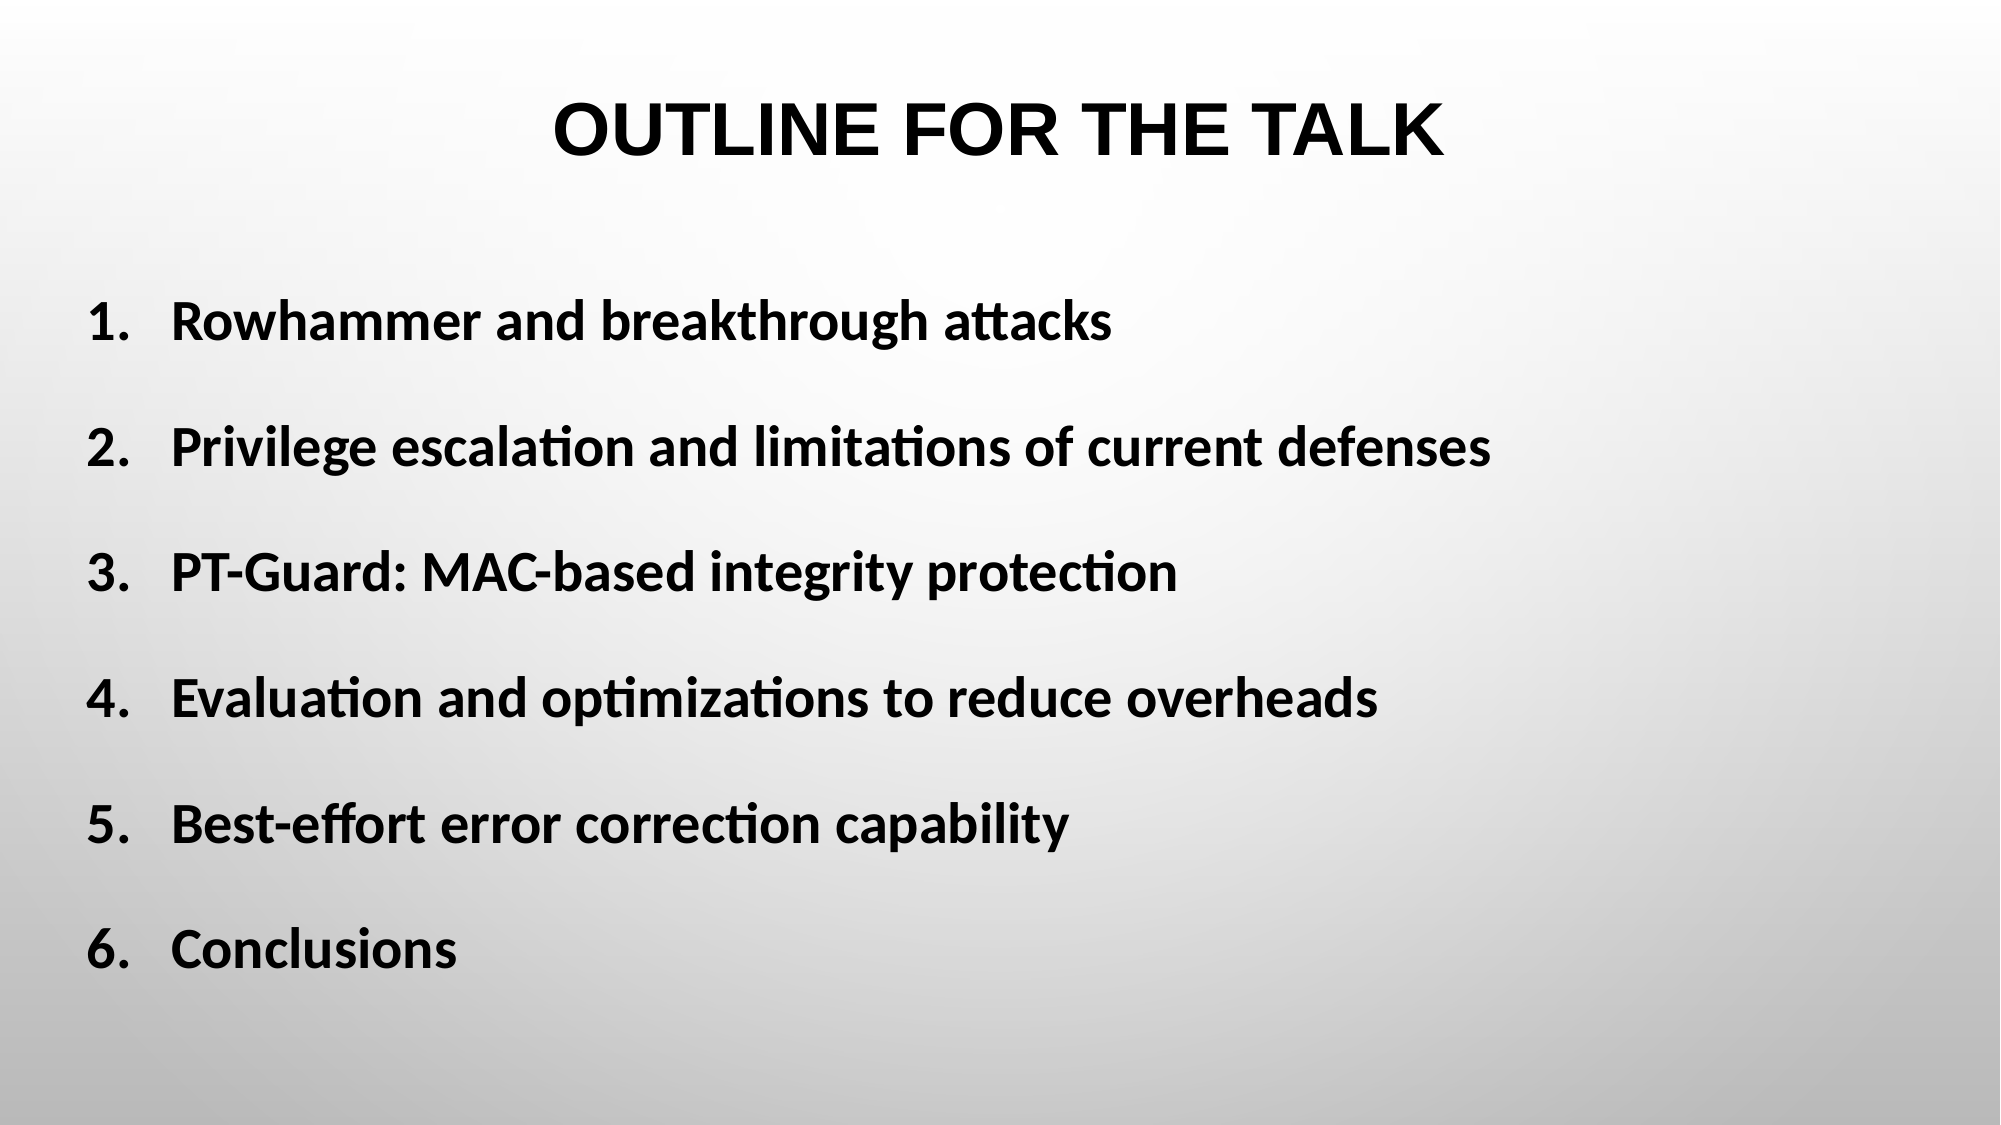

# Outline for the talk
Rowhammer and breakthrough attacks
Privilege escalation and limitations of current defenses
PT-Guard: MAC-based integrity protection
Evaluation and optimizations to reduce overheads
Best-effort error correction capability
Conclusions